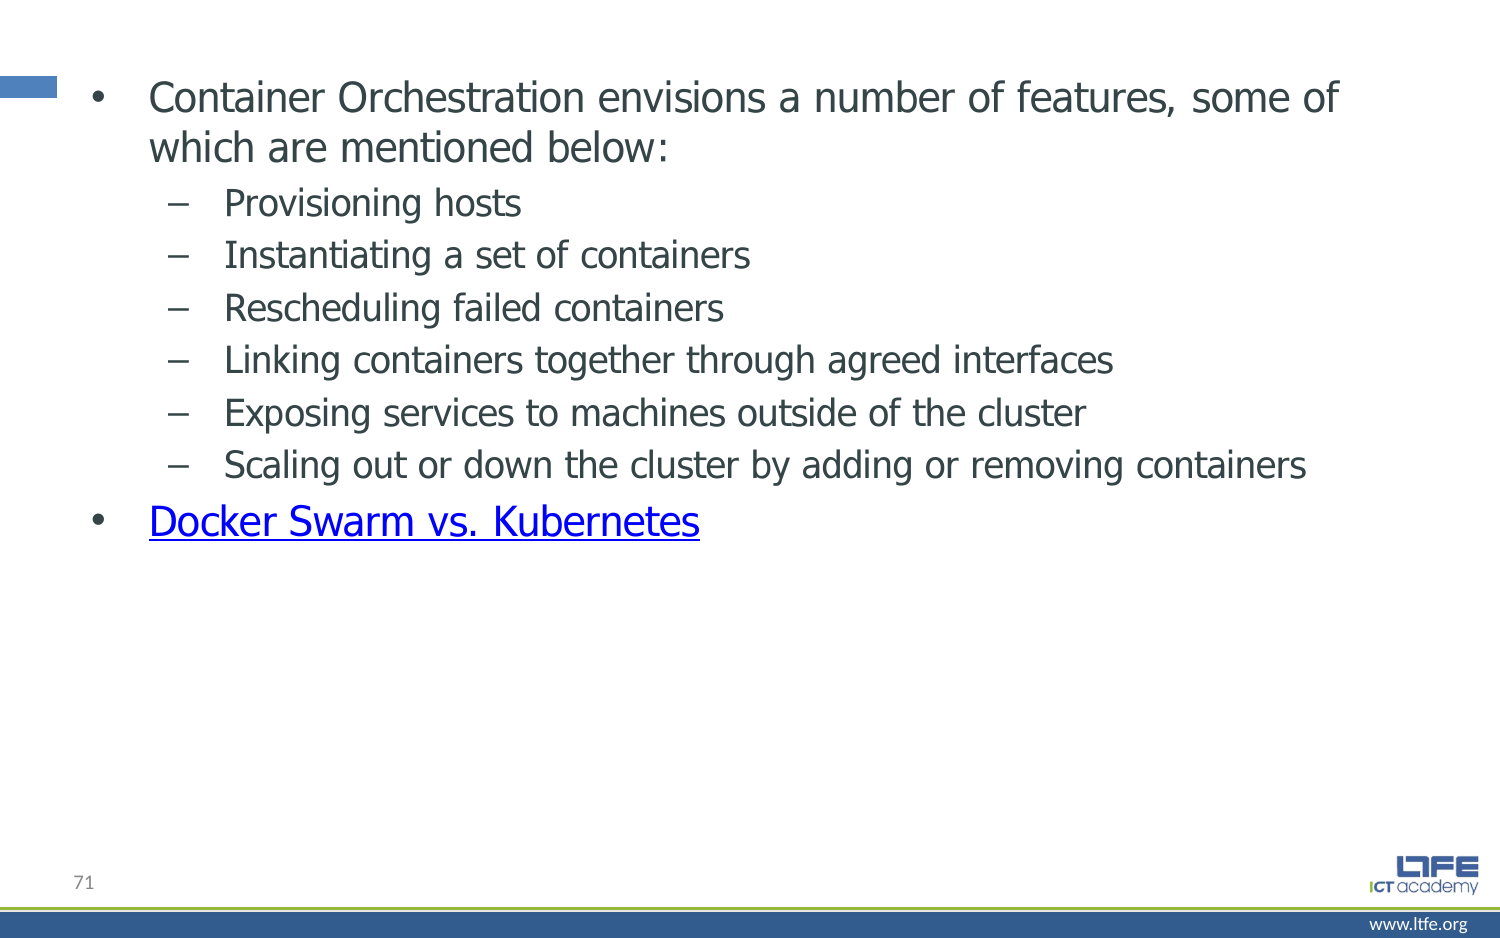

Container Orchestration envisions a number of features, some of which are mentioned below:
Provisioning hosts
Instantiating a set of containers
Rescheduling failed containers
Linking containers together through agreed interfaces
Exposing services to machines outside of the cluster
Scaling out or down the cluster by adding or removing containers
Docker Swarm vs. Kubernetes
71